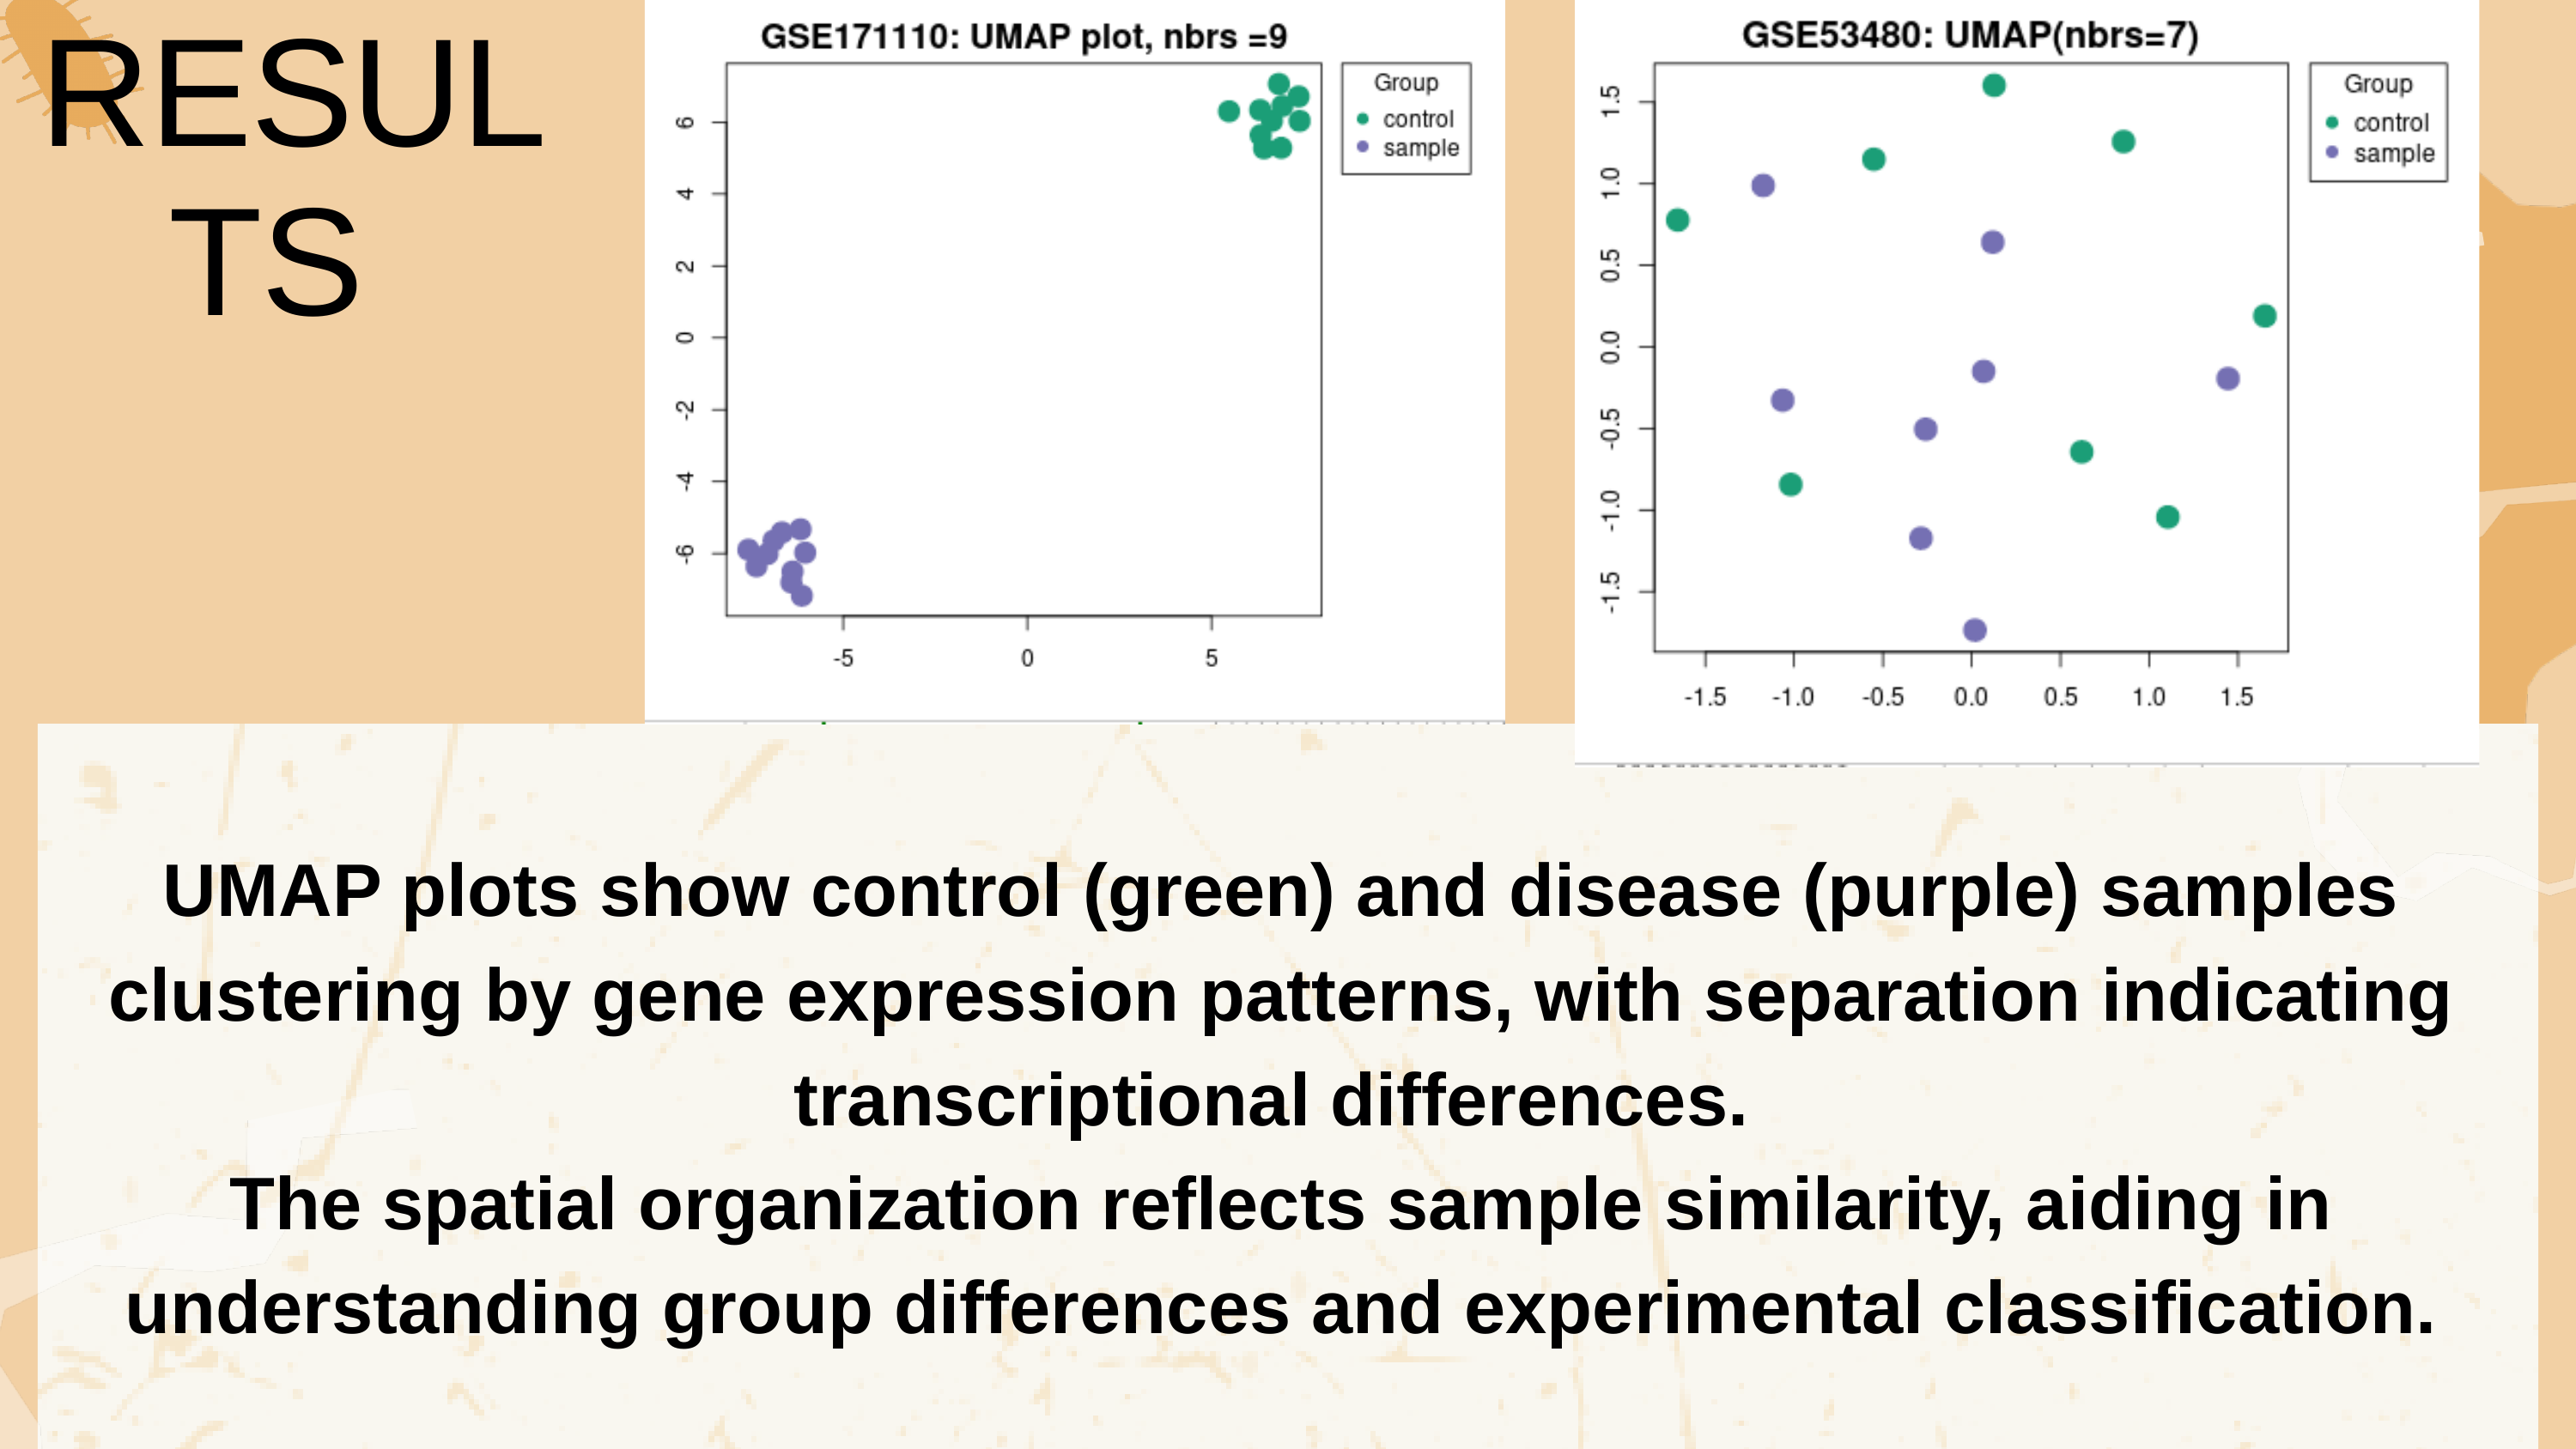

RESULTS

UMAP plots show control (green) and disease (purple) samples clustering by gene expression patterns, with separation indicating transcriptional differences.
The spatial organization reflects sample similarity, aiding in understanding group differences and experimental classification.